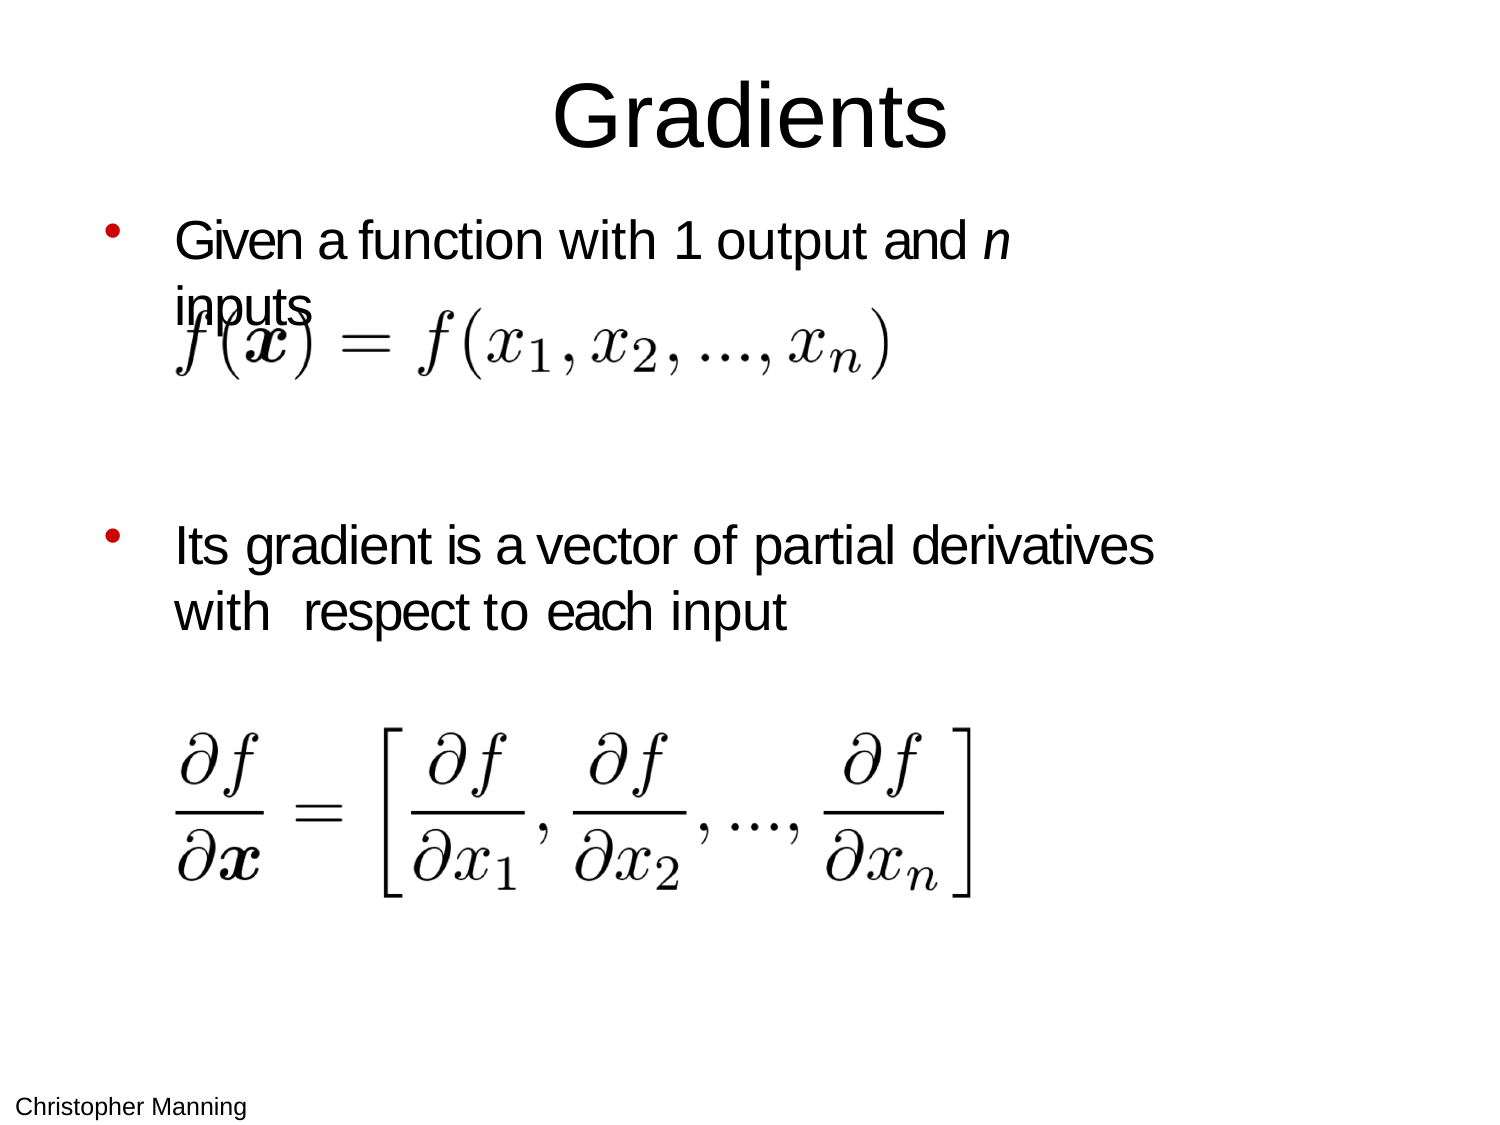

# Gradients
Given a function with 1 output and n inputs

Its gradient is a vector of partial derivatives with  respect to each input

Christopher Manning
144